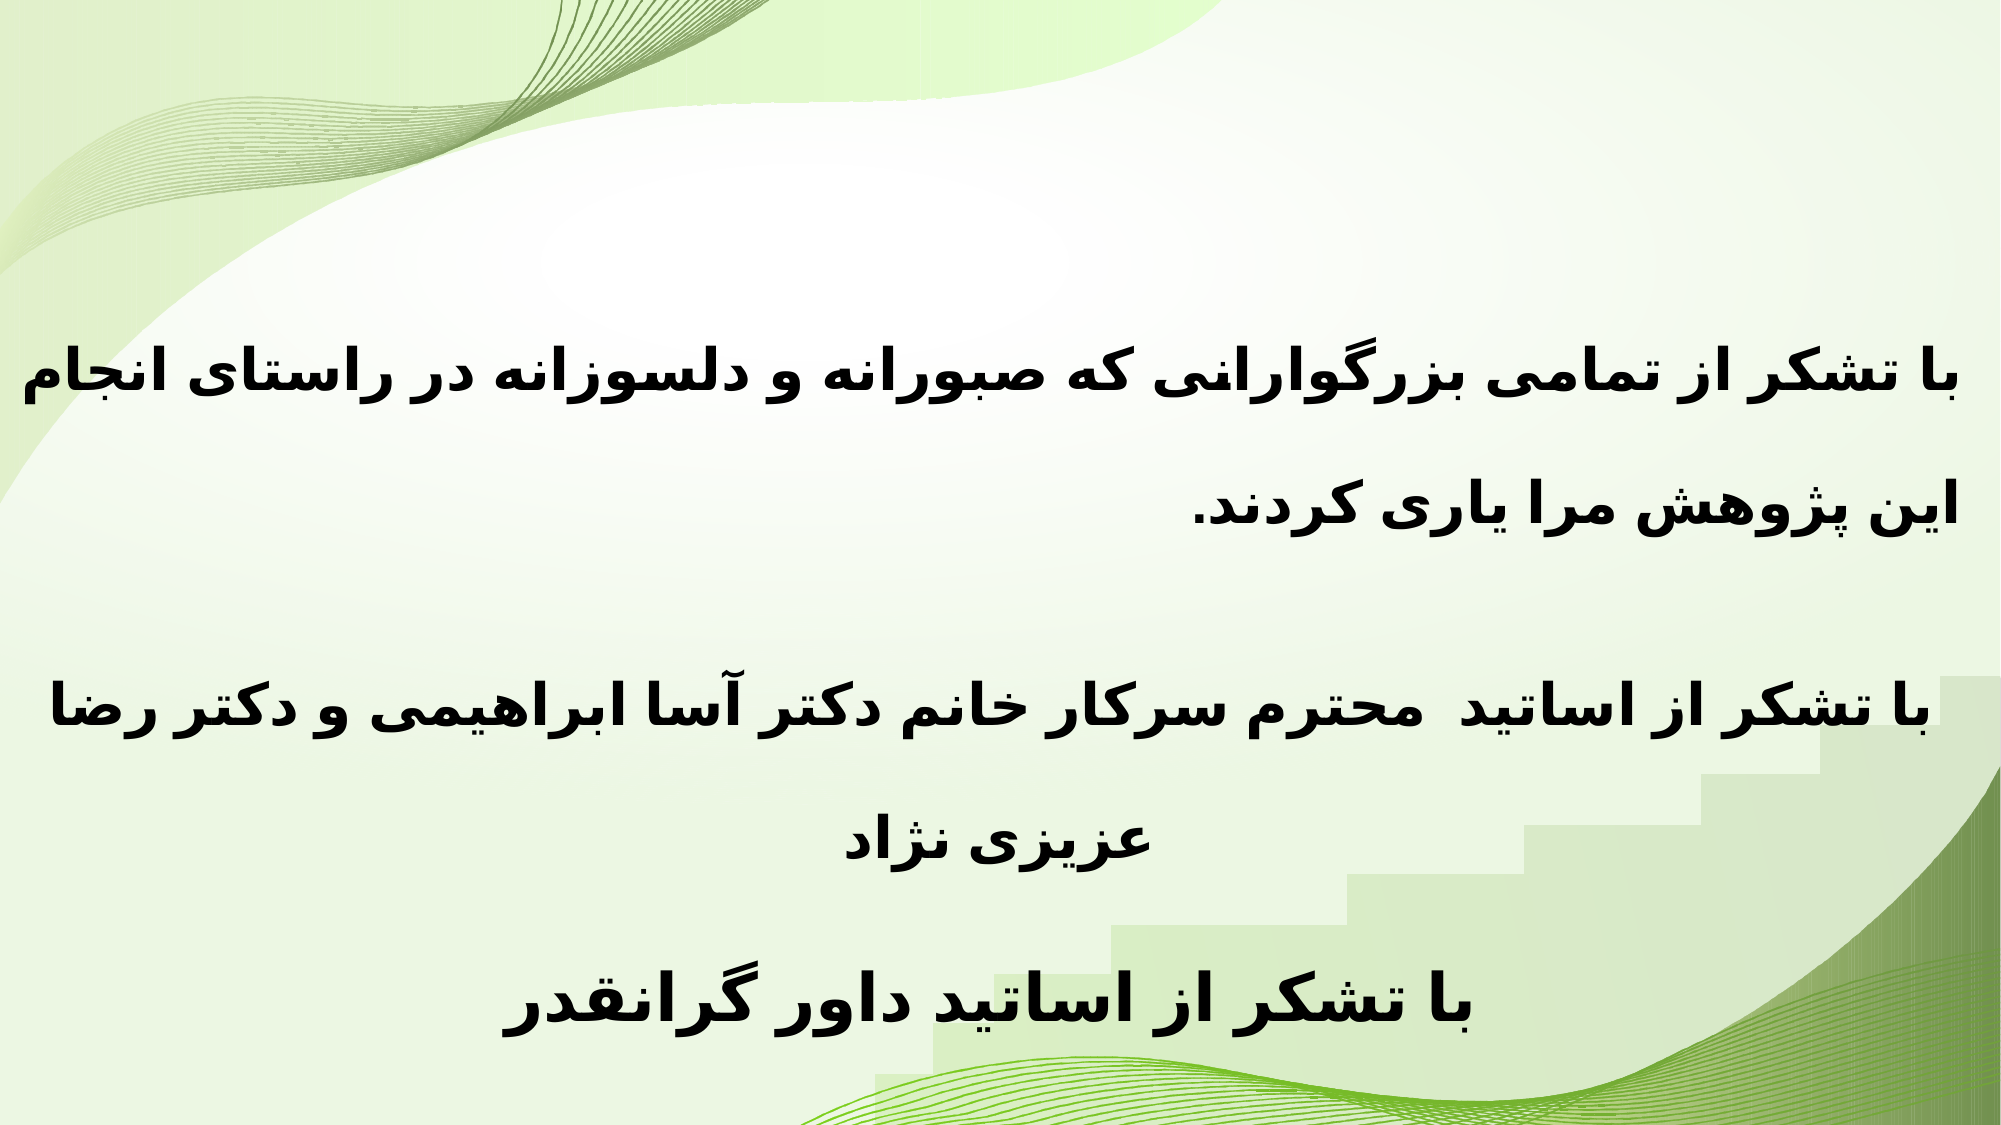

با تشکر از تمامی بزرگوارانی که صبورانه و دلسوزانه در راستای انجام این پژوهش مرا یاری کردند.

با تشکر از اساتید  محترم سرکار خانم دکتر آسا ابراهیمی و دکتر رضا عزیزی نژاد
با تشکر از اساتید داور گرانقدر